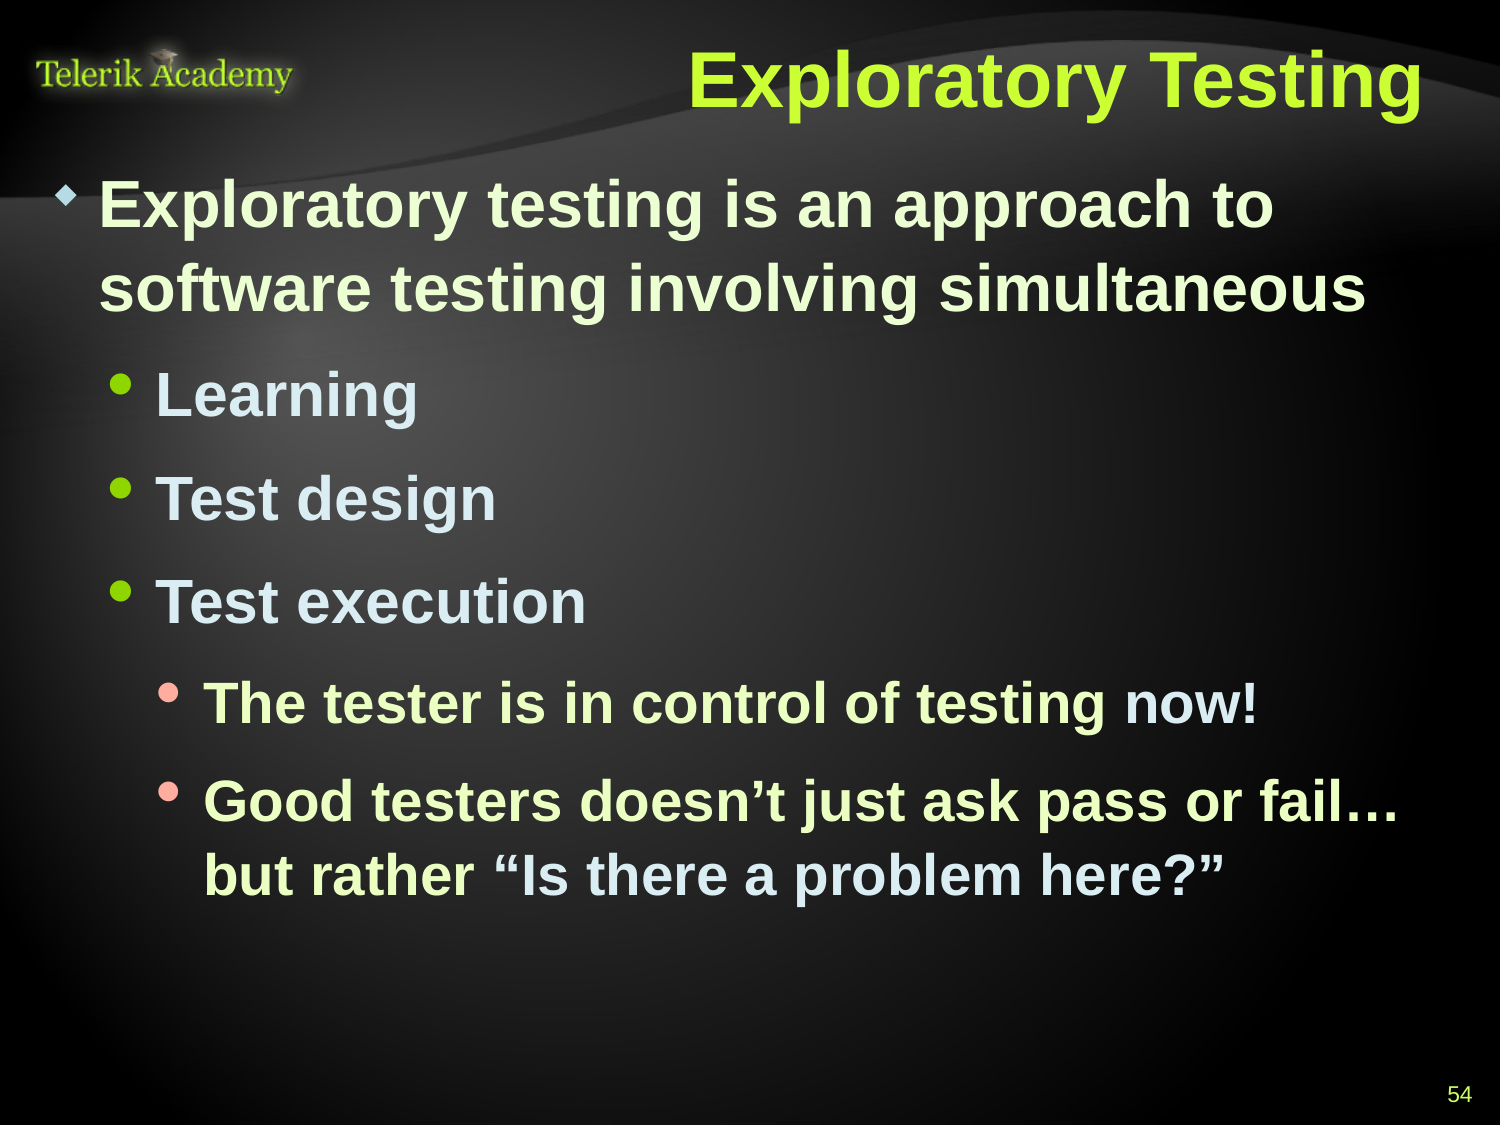

# Exploratory Testing
Exploratory testing is an approach to software testing involving simultaneous
Learning
Test design
Test execution
The tester is in control of testing now!
Good testers doesn’t just ask pass or fail… but rather “Is there a problem here?”
54